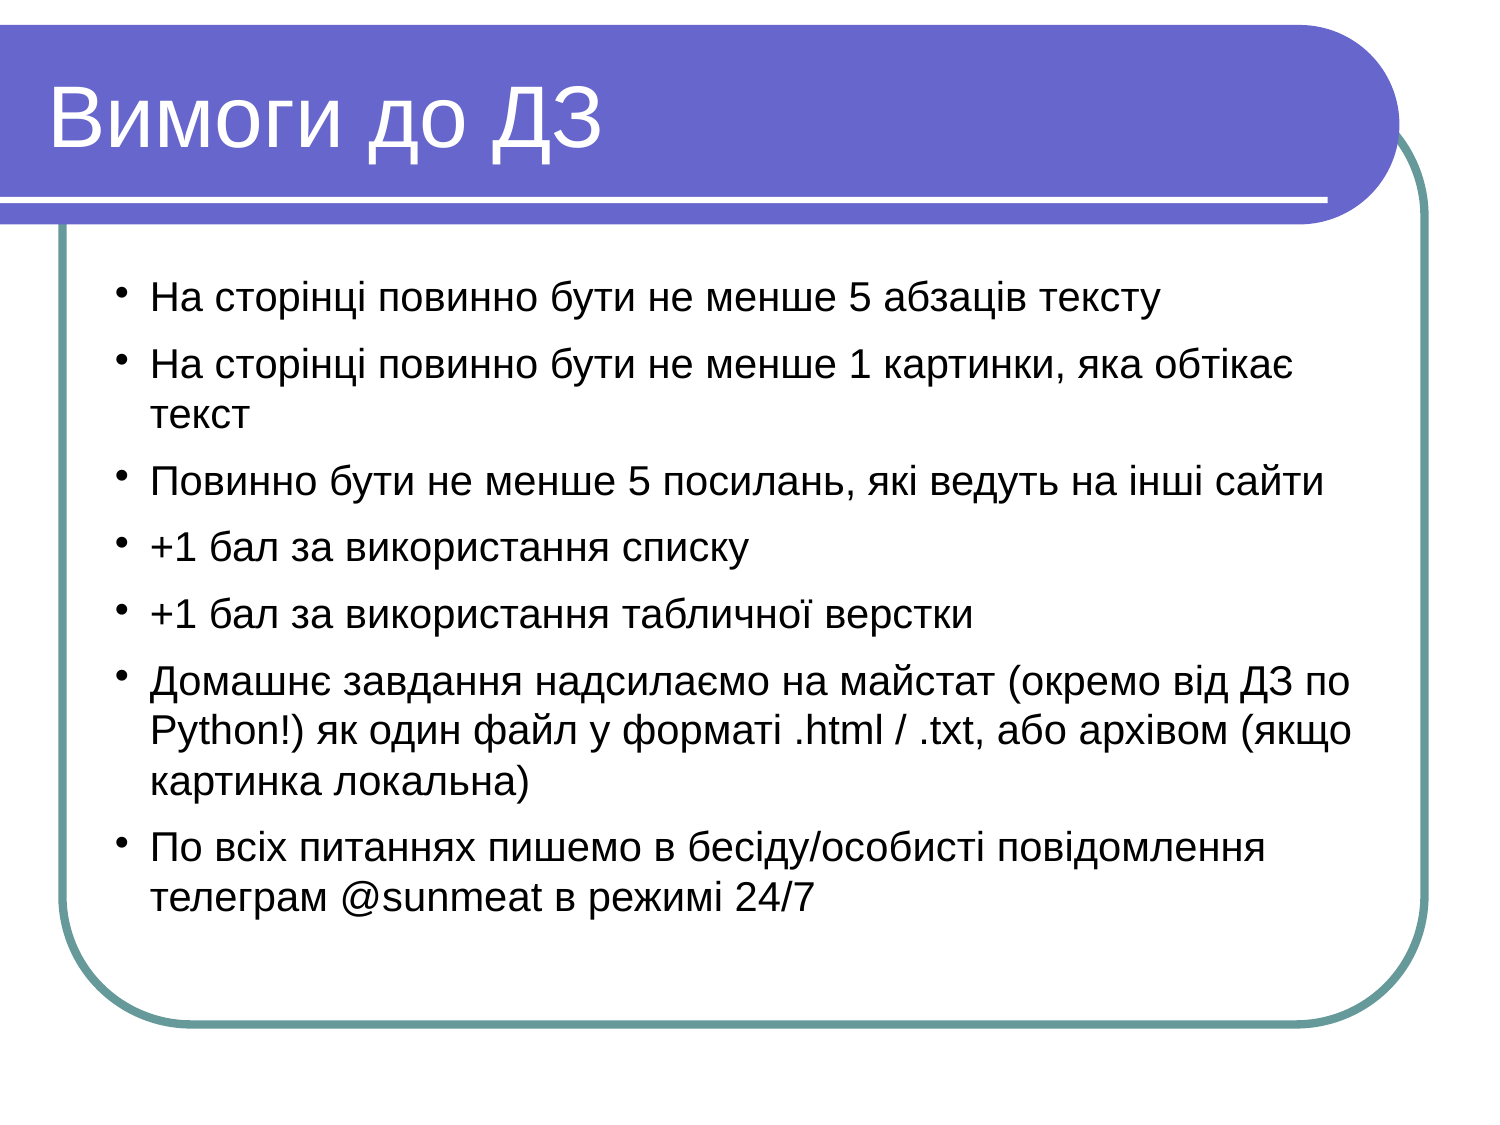

Вимоги до ДЗ
На сторінці повинно бути не менше 5 абзаців тексту
На сторінці повинно бути не менше 1 картинки, яка обтікає текст
Повинно бути не менше 5 посилань, які ведуть на інші сайти
+1 бал за використання списку
+1 бал за використання табличної верстки
Домашнє завдання надсилаємо на майстат (окремо вiд ДЗ по Python!) як один файл у форматі .html / .txt, або архівом (якщо картинка локальна)
По всіх питаннях пишемо в бесіду/особисті повідомлення телеграм @sunmeat в режимi 24/7